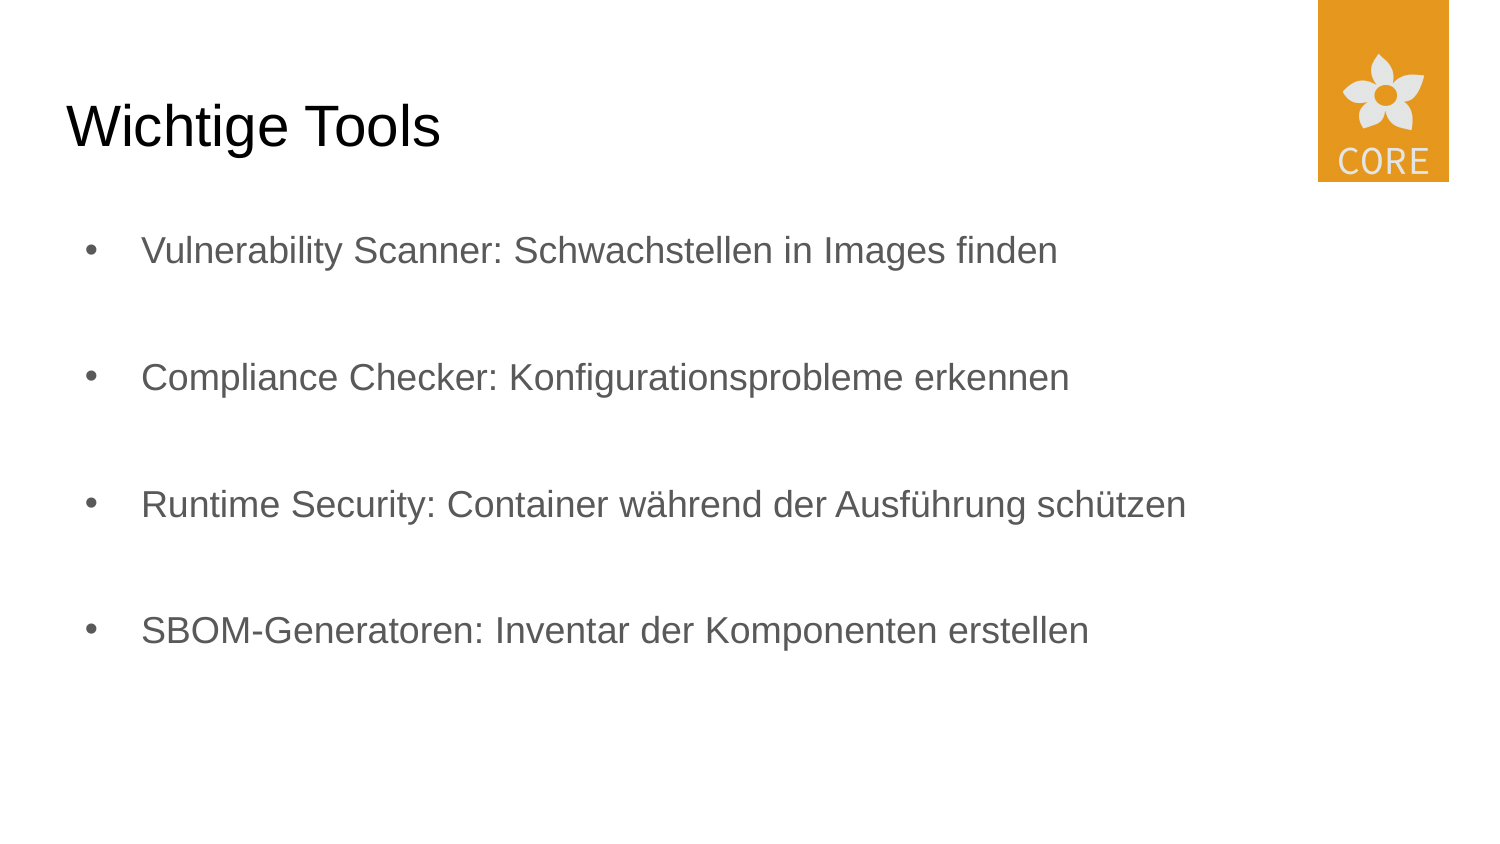

# Wichtige Tools
Vulnerability Scanner: Schwachstellen in Images finden
Compliance Checker: Konfigurationsprobleme erkennen
Runtime Security: Container während der Ausführung schützen
SBOM-Generatoren: Inventar der Komponenten erstellen